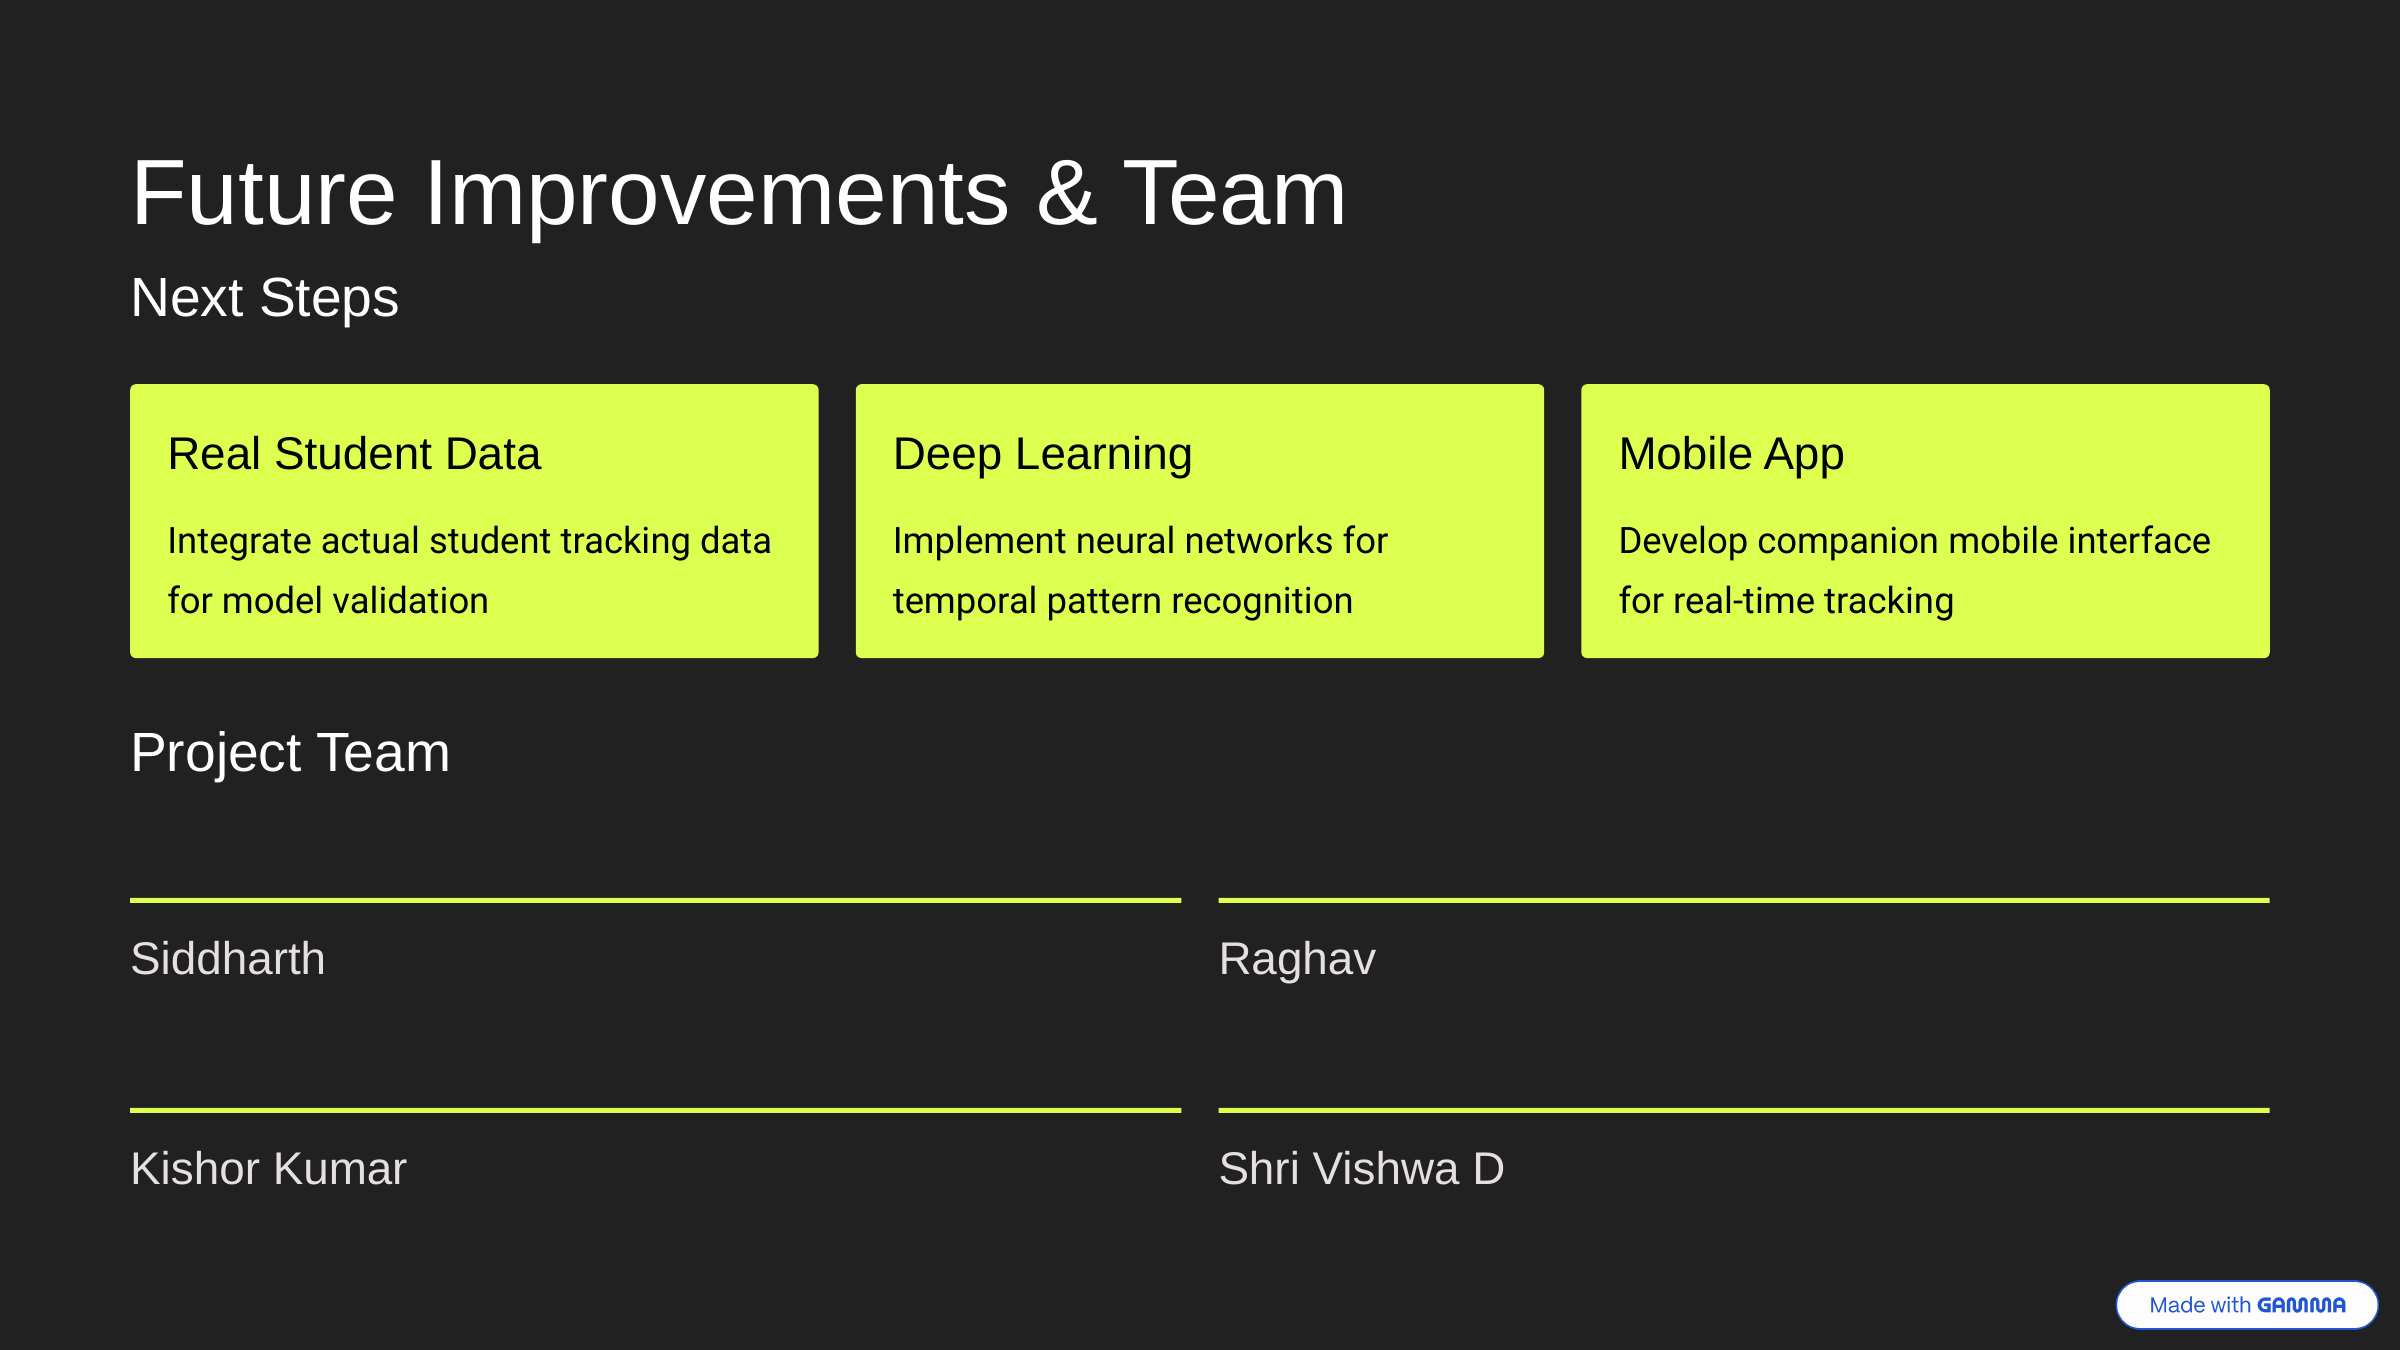

Future Improvements & Team
Next Steps

Real Student Data
Deep Learning
Mobile App
Integrate actual student tracking data for model validation
Implement neural networks for temporal pattern recognition
Develop companion mobile interface for real-time tracking
Project Team

Siddharth
Raghav

Kishor Kumar
Shri Vishwa D